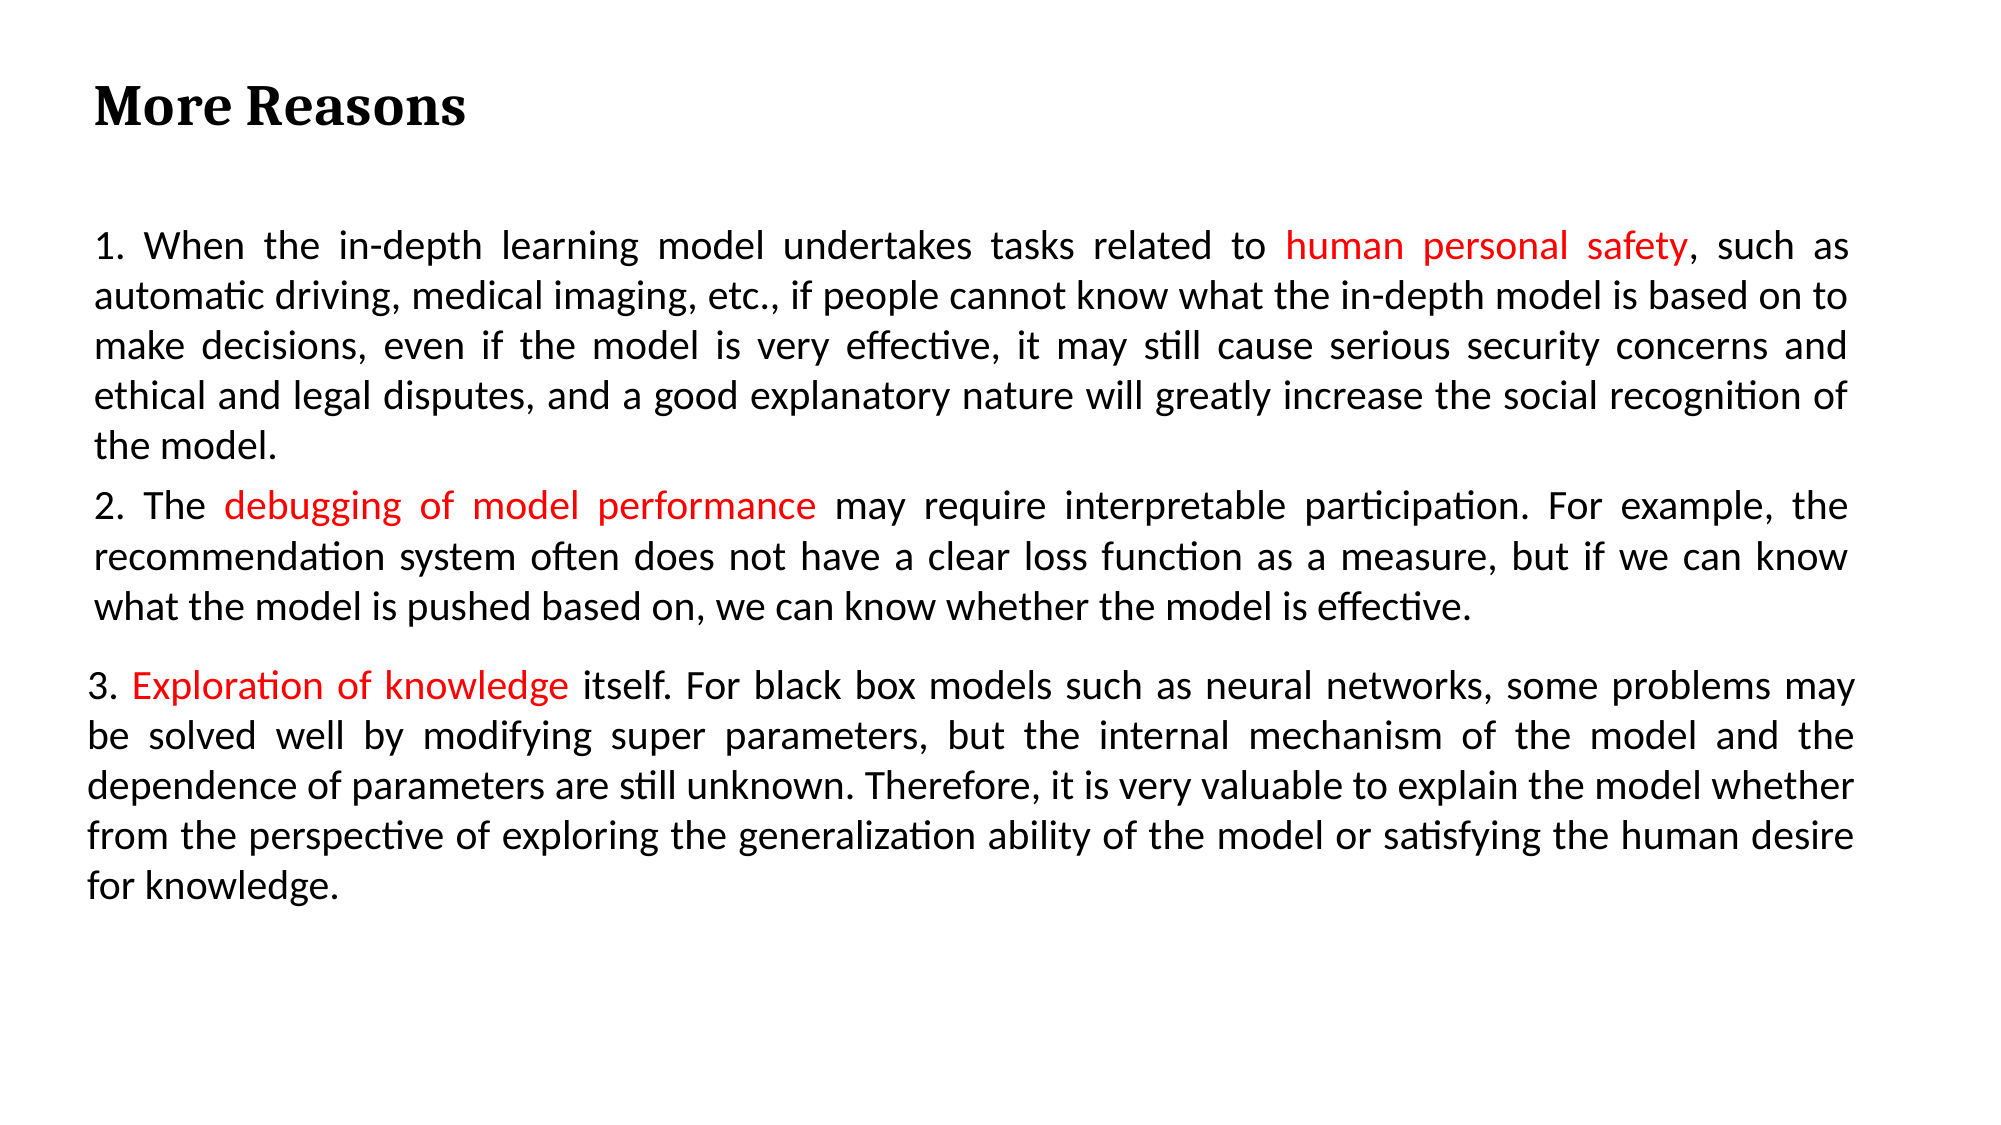

More Reasons
1. When the in-depth learning model undertakes tasks related to human personal safety, such as automatic driving, medical imaging, etc., if people cannot know what the in-depth model is based on to make decisions, even if the model is very effective, it may still cause serious security concerns and ethical and legal disputes, and a good explanatory nature will greatly increase the social recognition of the model.
2. The debugging of model performance may require interpretable participation. For example, the recommendation system often does not have a clear loss function as a measure, but if we can know what the model is pushed based on, we can know whether the model is effective.
3. Exploration of knowledge itself. For black box models such as neural networks, some problems may be solved well by modifying super parameters, but the internal mechanism of the model and the dependence of parameters are still unknown. Therefore, it is very valuable to explain the model whether from the perspective of exploring the generalization ability of the model or satisfying the human desire for knowledge.